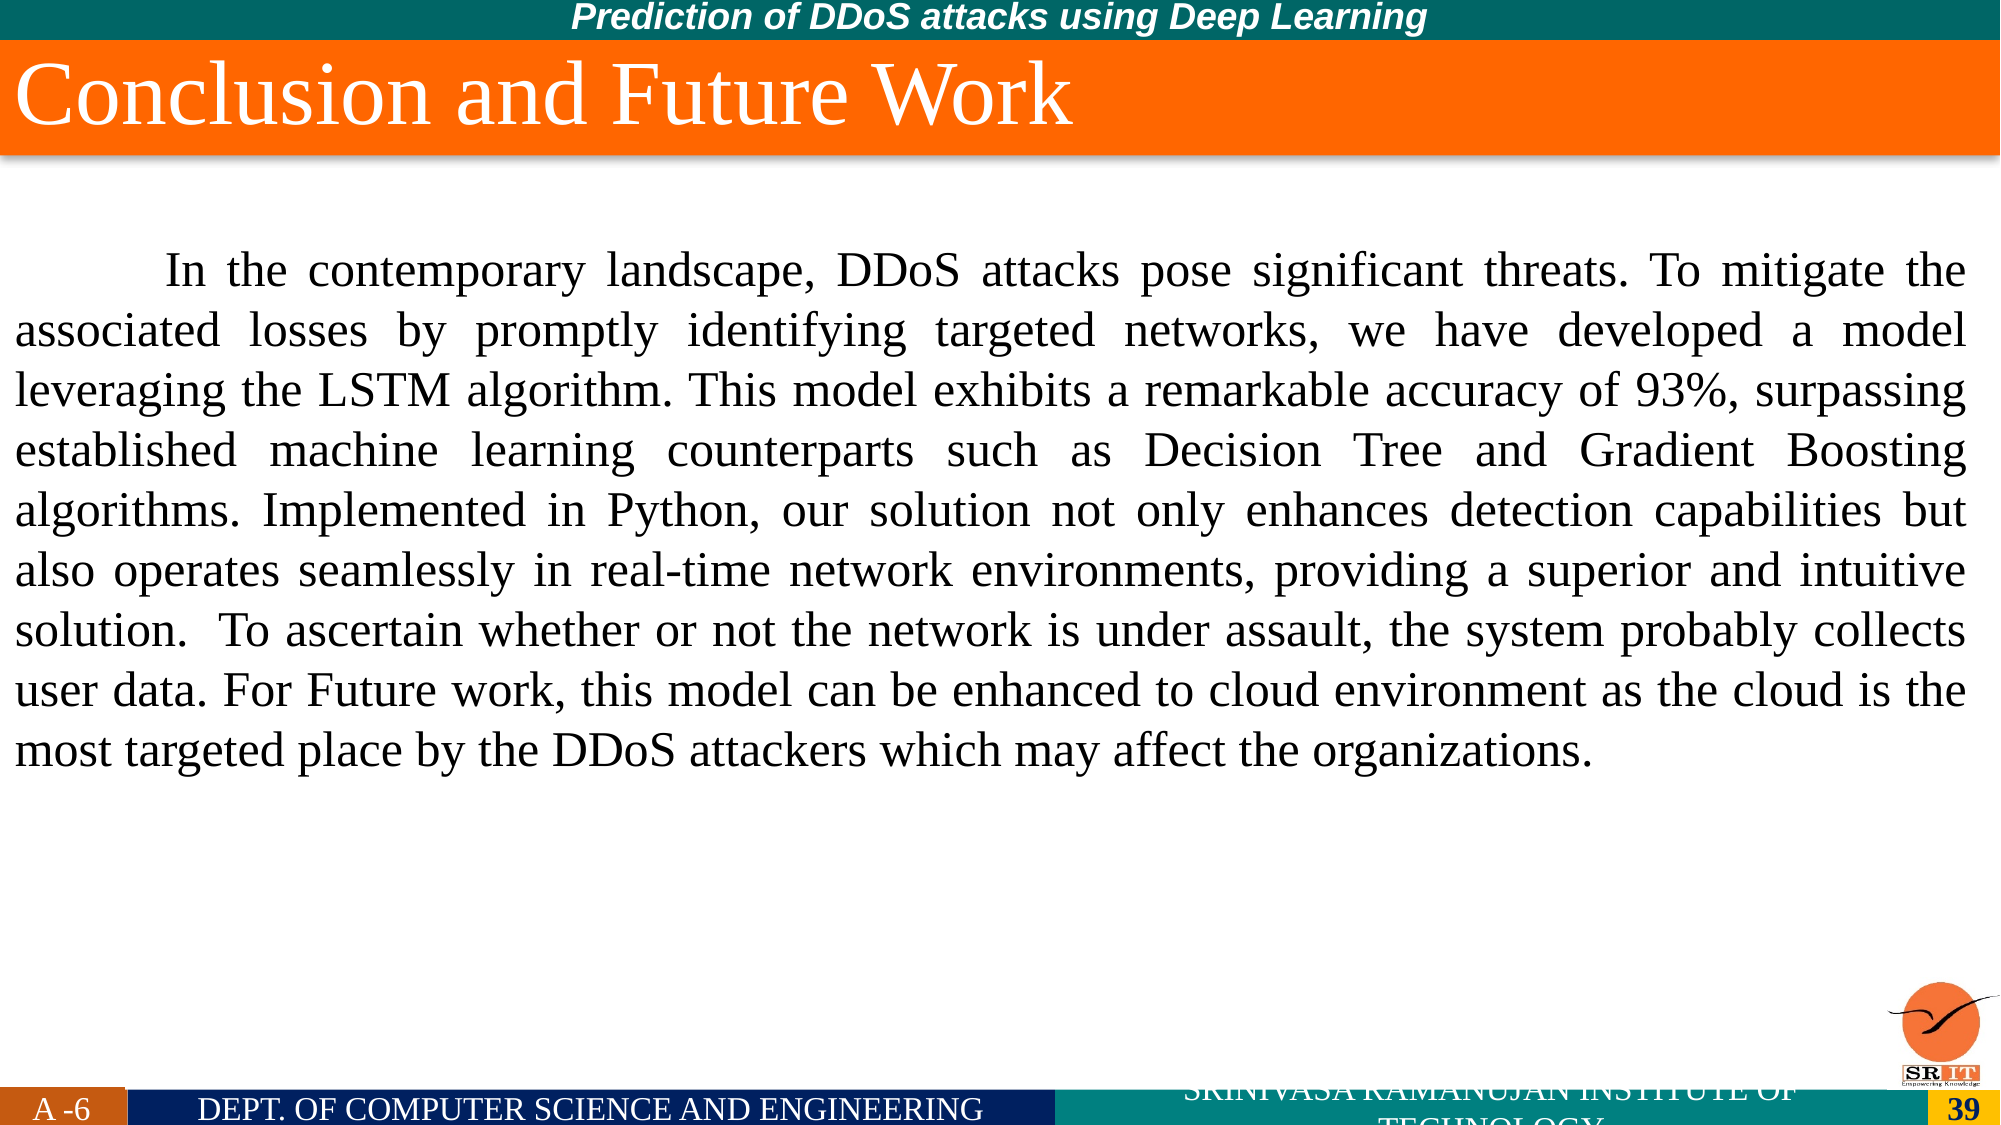

Prediction of DDoS attacks using Deep Learning
Conclusion and Future Work

	In the contemporary landscape, DDoS attacks pose significant threats. To mitigate the associated losses by promptly identifying targeted networks, we have developed a model leveraging the LSTM algorithm. This model exhibits a remarkable accuracy of 93%, surpassing established machine learning counterparts such as Decision Tree and Gradient Boosting algorithms. Implemented in Python, our solution not only enhances detection capabilities but also operates seamlessly in real-time network environments, providing a superior and intuitive solution.  To ascertain whether or not the network is under assault, the system probably collects user data. For Future work, this model can be enhanced to cloud environment as the cloud is the most targeted place by the DDoS attackers which may affect the organizations.

A -6